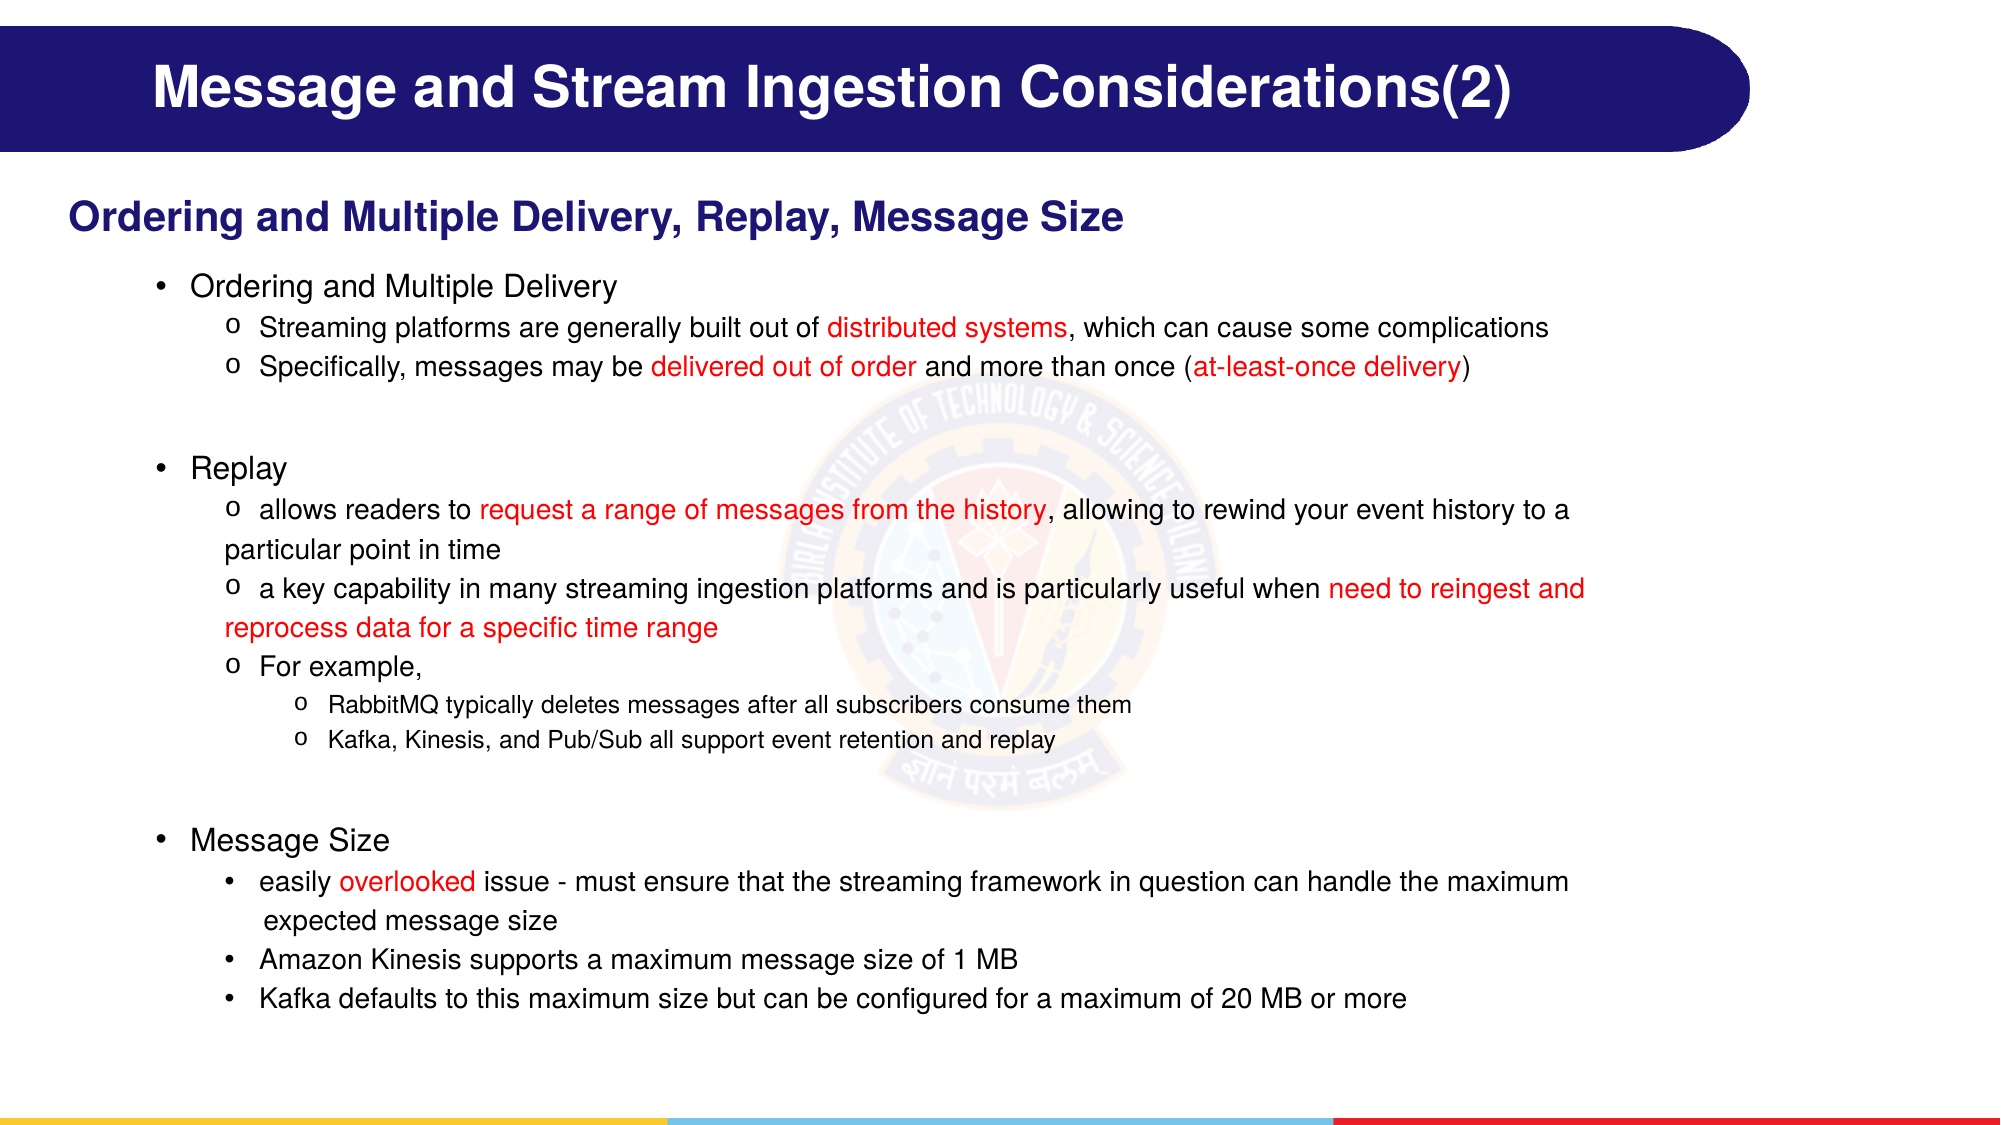

# Message and Stream Ingestion Considerations(2)
Ordering and Multiple Delivery, Replay, Message Size

Ordering and Multiple Delivery
Streaming platforms are generally built out of distributed systems, which can cause some complications
Specifically, messages may be delivered out of order and more than once (at-least-once delivery)

Replay
allows readers to request a range of messages from the history, allowing to rewind your event history to a
particular point in time
a key capability in many streaming ingestion platforms and is particularly useful when need to reingest and
reprocess data for a specific time range
For example,
RabbitMQ typically deletes messages after all subscribers consume them
Kafka, Kinesis, and Pub/Sub all support event retention and replay

Message Size
easily overlooked issue - must ensure that the streaming framework in question can handle the maximum
     expected message size
Amazon Kinesis supports a maximum message size of 1 MB
Kafka defaults to this maximum size but can be configured for a maximum of 20 MB or more